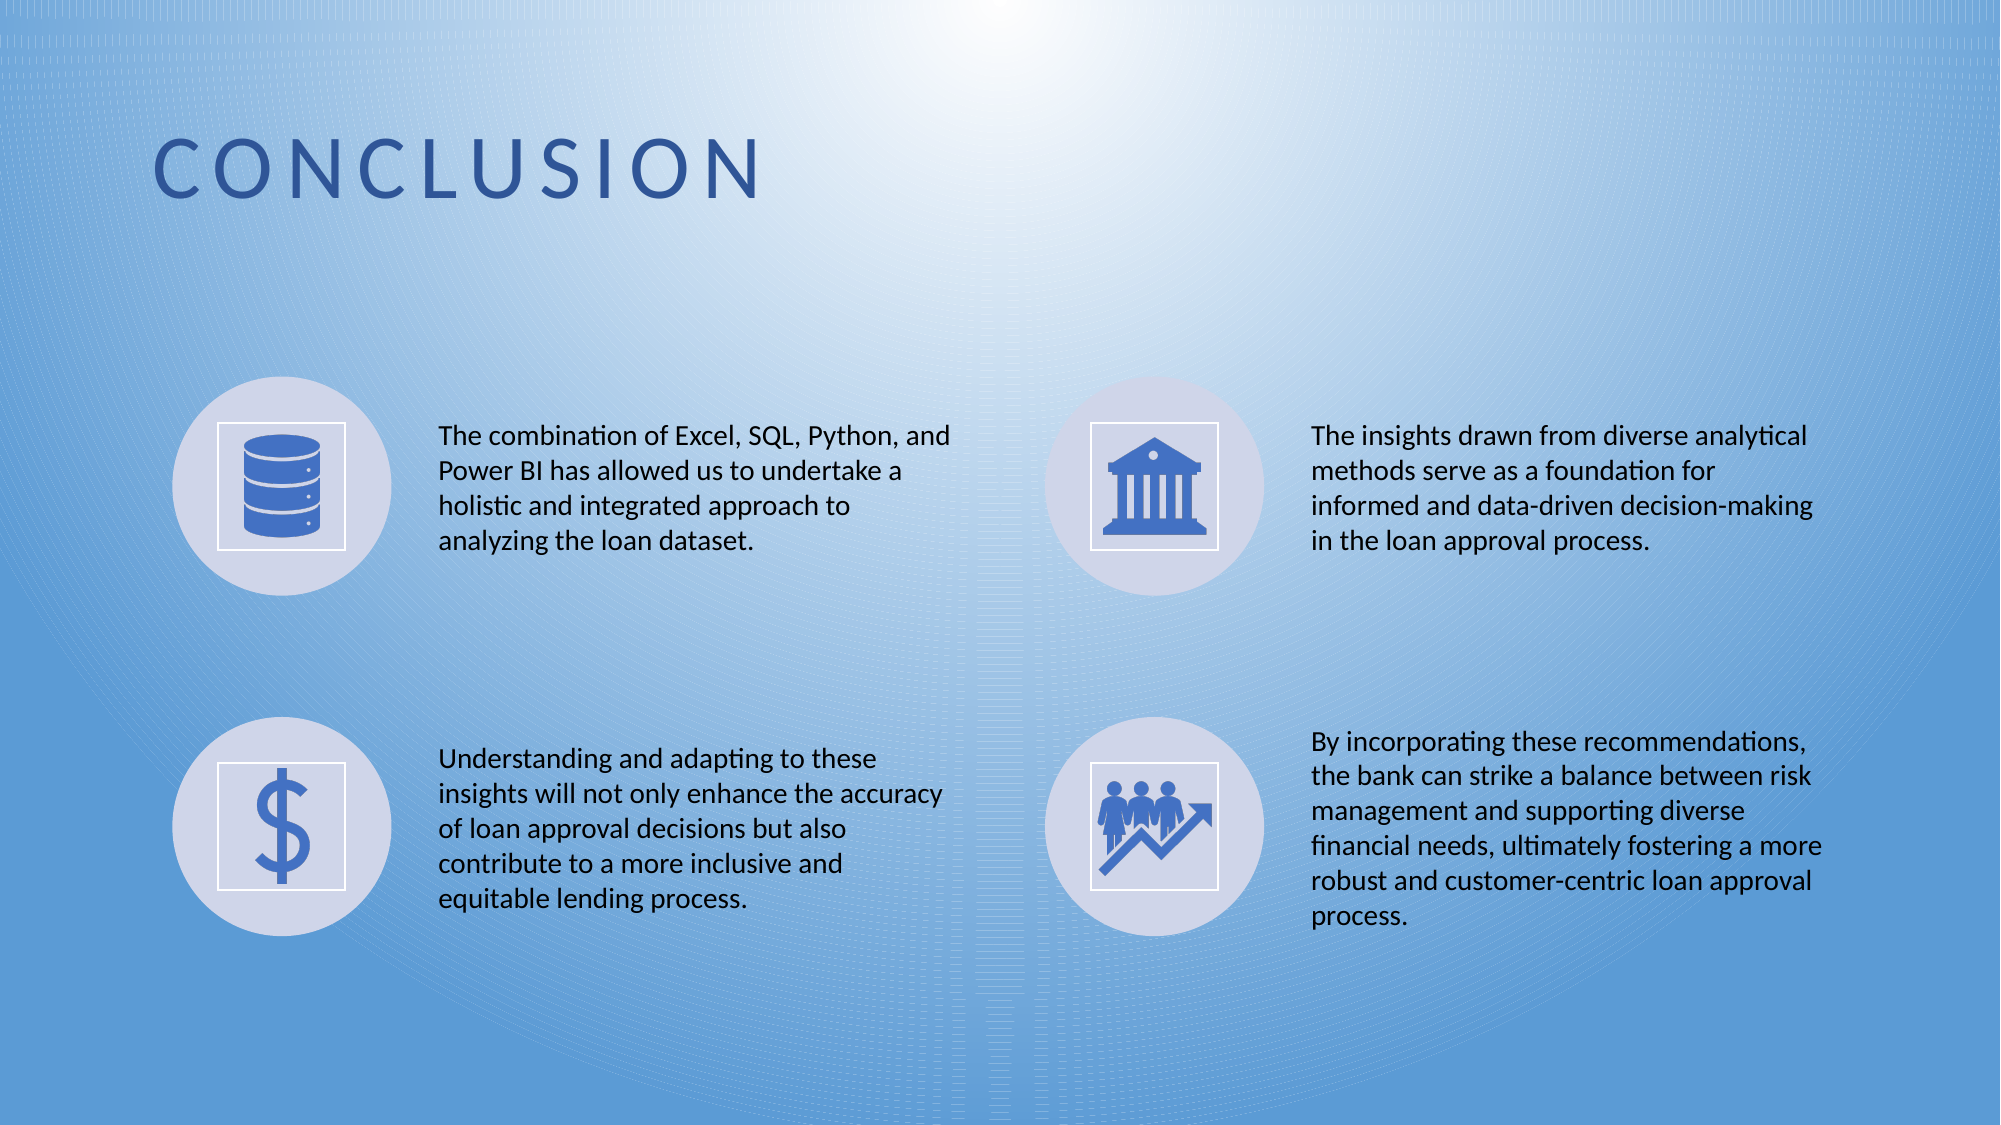

# CONCLUSION
The combination of Excel, SQL, Python, and Power BI has allowed us to undertake a holistic and integrated approach to analyzing the loan dataset.
The insights drawn from diverse analytical methods serve as a foundation for informed and data-driven decision-making in the loan approval process.
Understanding and adapting to these insights will not only enhance the accuracy of loan approval decisions but also contribute to a more inclusive and equitable lending process.
By incorporating these recommendations, the bank can strike a balance between risk management and supporting diverse financial needs, ultimately fostering a more robust and customer-centric loan approval process.